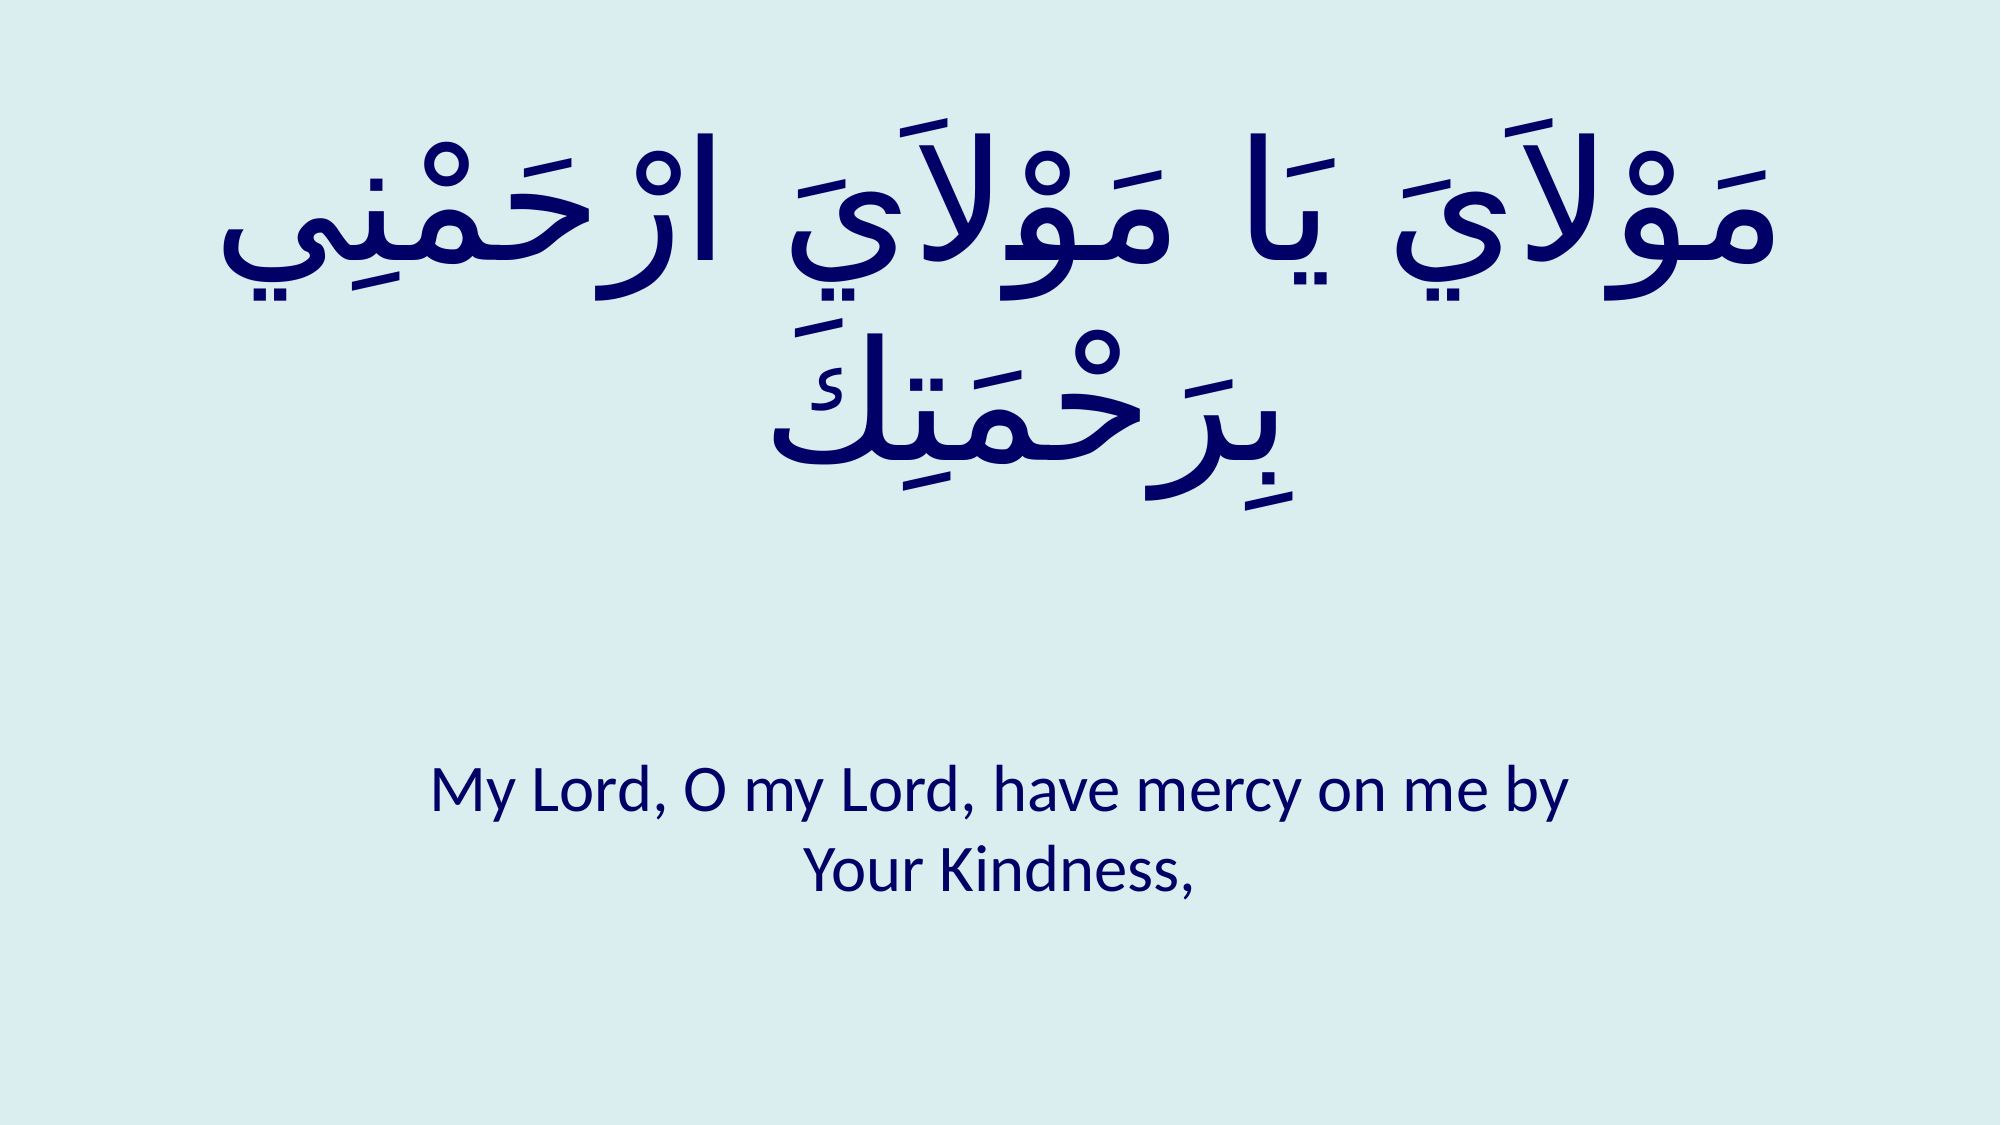

# مَوْلاَيَ يَا مَوْلاَيَ ارْحَمْنِي بِرَحْمَتِكَ
My Lord, O my Lord, have mercy on me by Your Kindness,